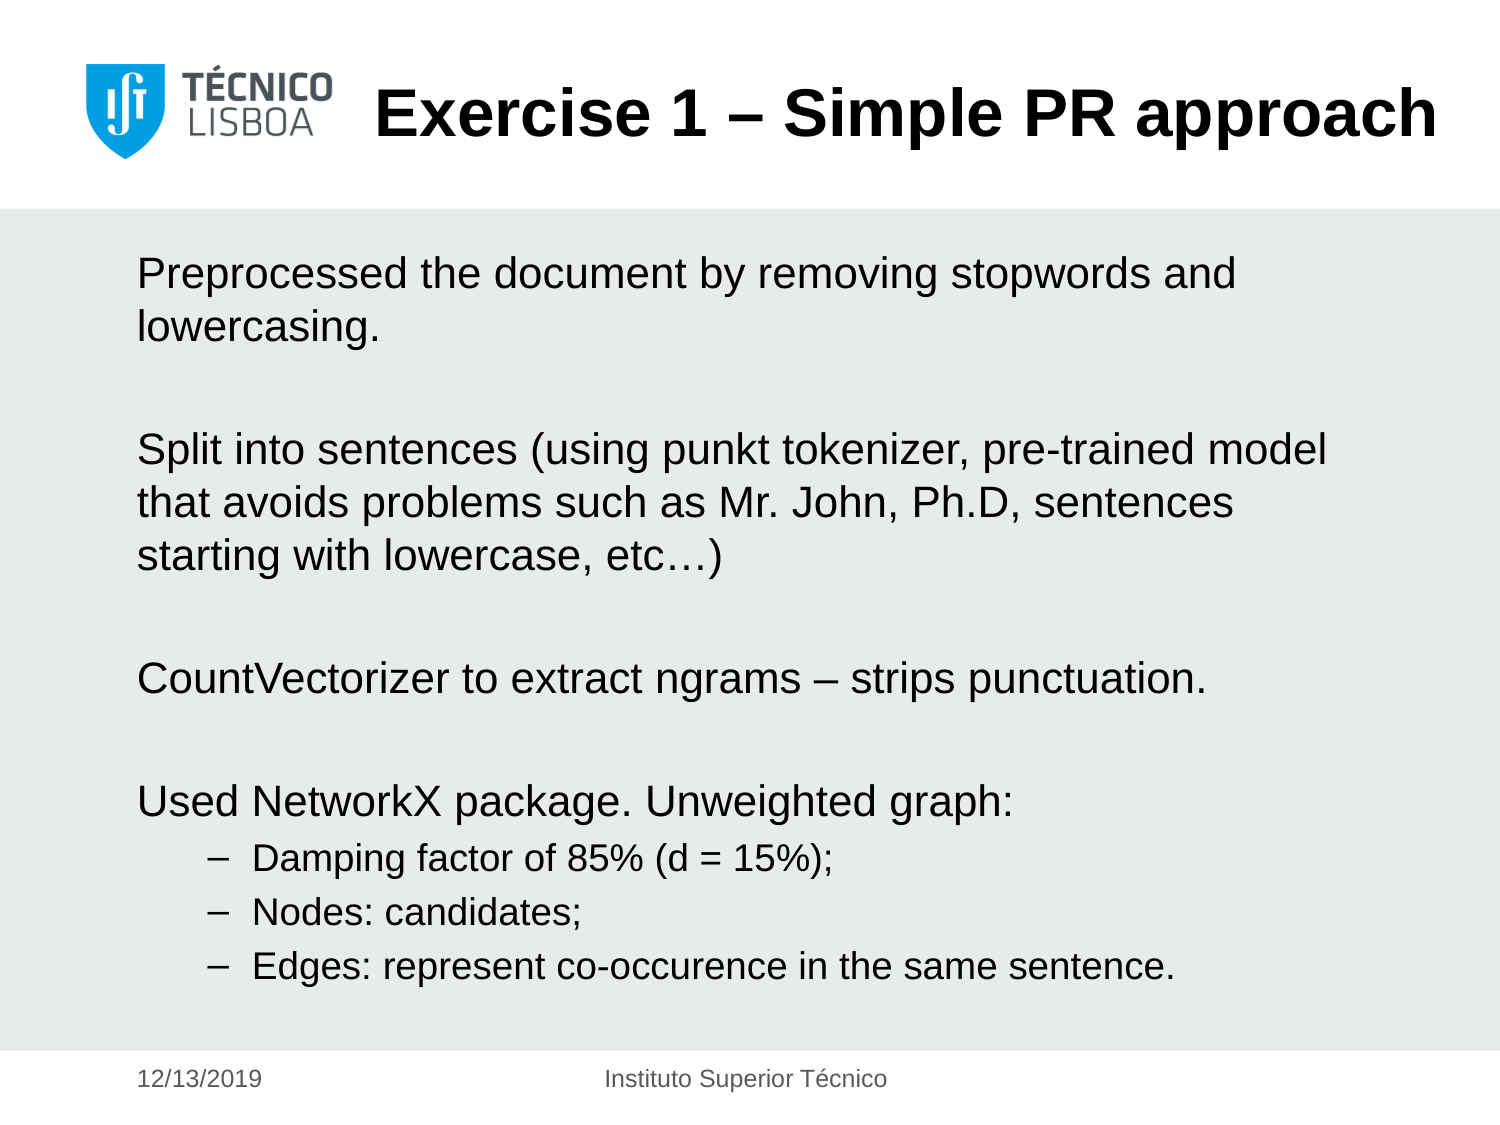

# Exercise 1 – Simple PR approach
Preprocessed the document by removing stopwords and lowercasing.

Split into sentences (using punkt tokenizer, pre-trained model that avoids problems such as Mr. John, Ph.D, sentences starting with lowercase, etc…)

CountVectorizer to extract ngrams – strips punctuation.

Used NetworkX package. Unweighted graph:
Damping factor of 85% (d = 15%);
Nodes: candidates;
Edges: represent co-occurence in the same sentence.
12/13/2019
Instituto Superior Técnico